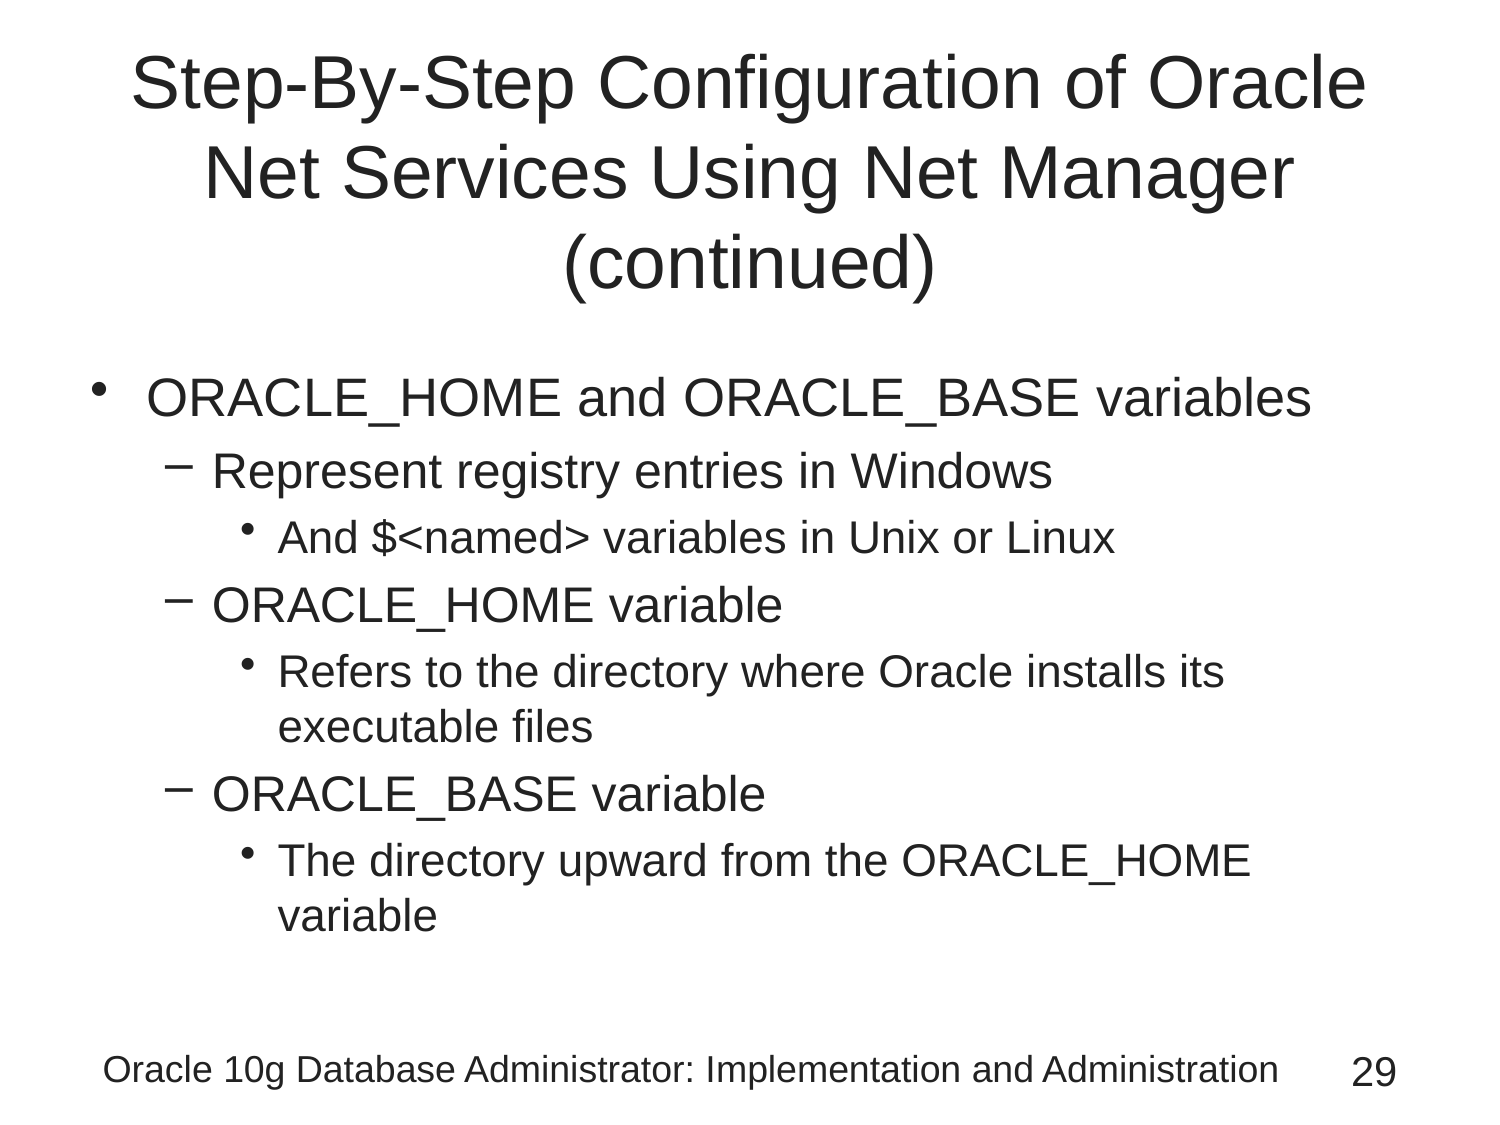

# Step-By-Step Configuration of Oracle Net Services Using Net Manager (continued)
ORACLE_HOME and ORACLE_BASE variables
Represent registry entries in Windows
And $<named> variables in Unix or Linux
ORACLE_HOME variable
Refers to the directory where Oracle installs its executable files
ORACLE_BASE variable
The directory upward from the ORACLE_HOME variable
Oracle 10g Database Administrator: Implementation and Administration
29